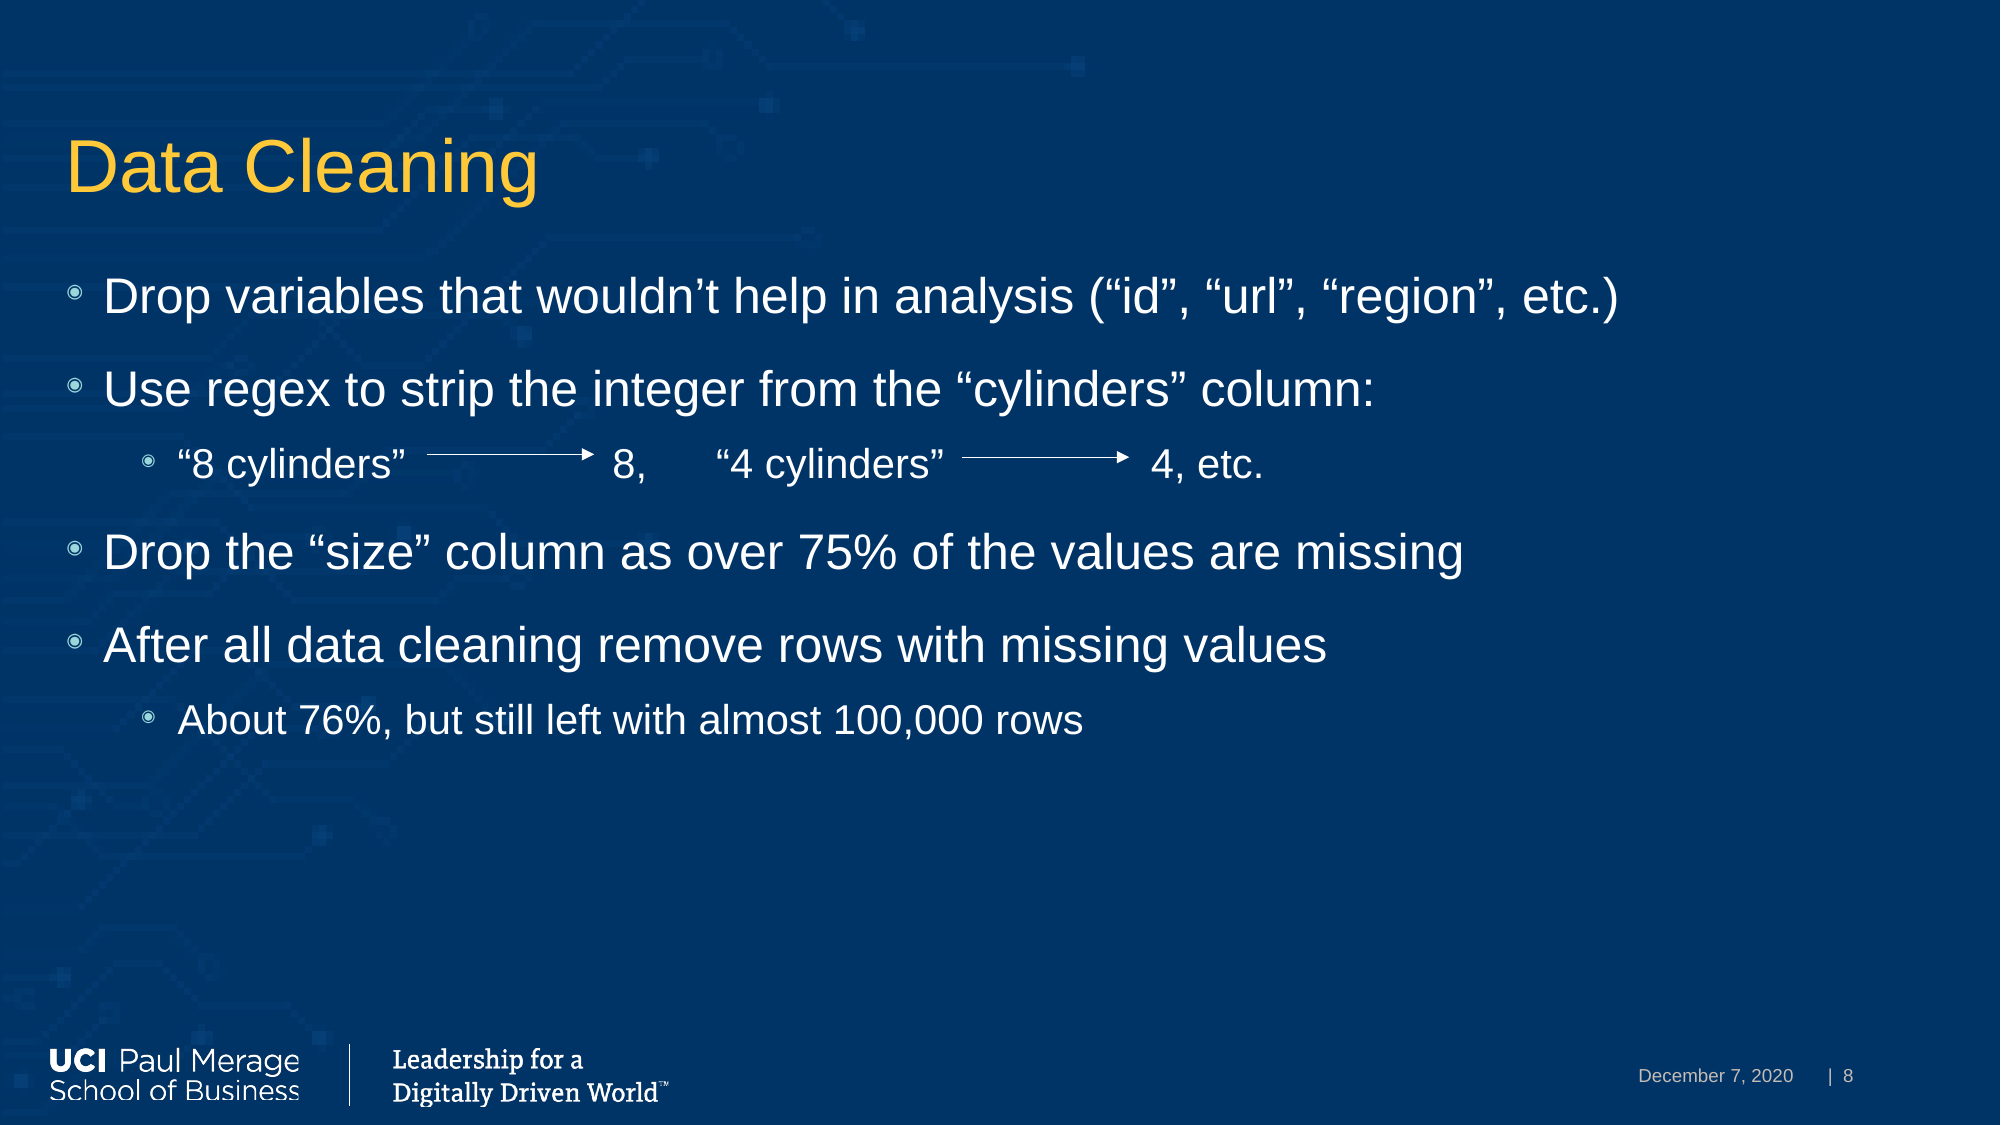

# Data Cleaning
Drop variables that wouldn’t help in analysis (“id”, “url”, “region”, etc.)
Use regex to strip the integer from the “cylinders” column:
“8 cylinders”                  8,      “4 cylinders”                  4, etc.
Drop the “size” column as over 75% of the values are missing
After all data cleaning remove rows with missing values
About 76%, but still left with almost 100,000 rows

December 7, 2020
|  8